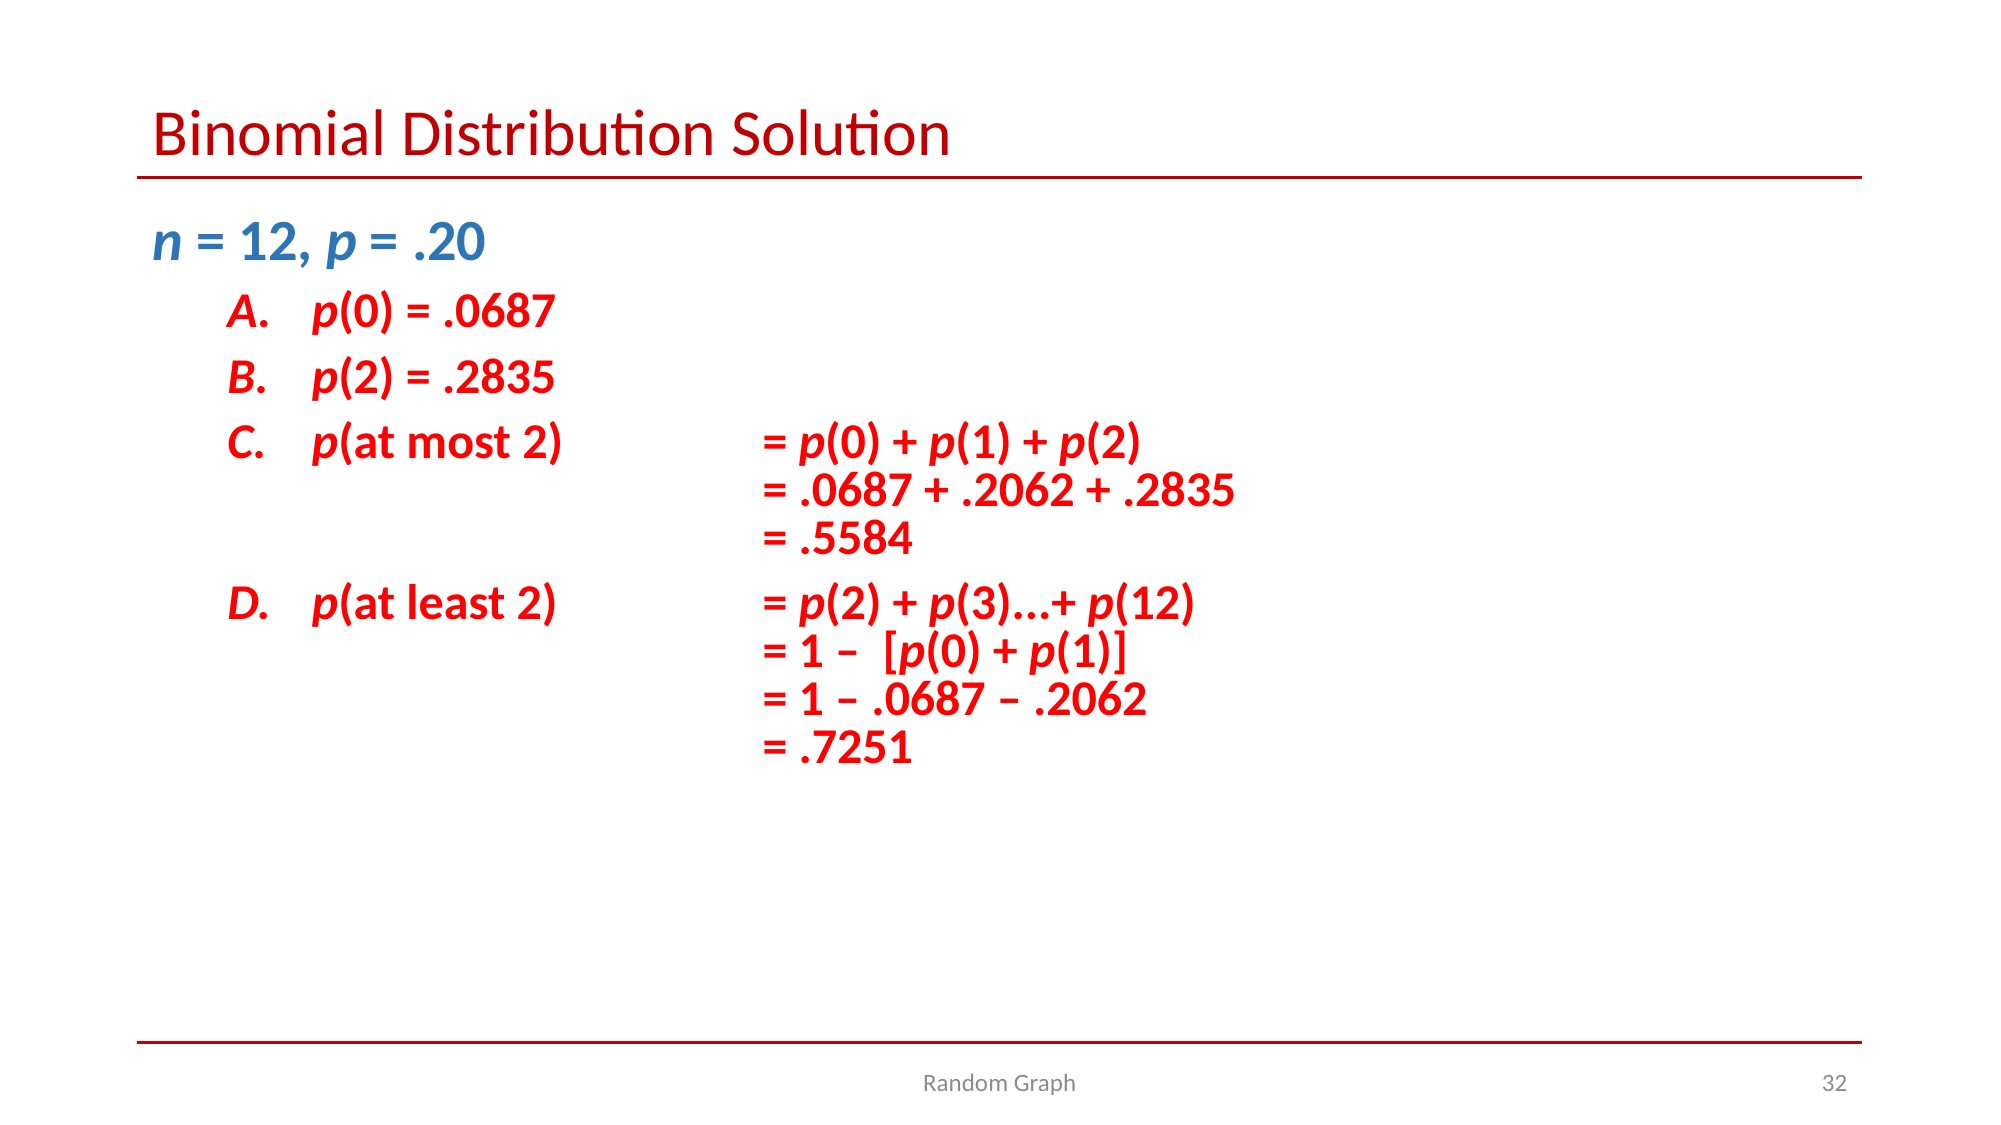

# Binomial Distribution Solution
n = 12, p = .20
p(0) = .0687
p(2) = .2835
p(at most 2)	= p(0) + p(1) + p(2)
	= .0687 + .2062 + .2835
	= .5584
p(at least 2)	= p(2) + p(3)...+ p(12)
	= 1 –  [p(0) + p(1)]
	= 1 – .0687 – .2062
	= .7251

Random Graph
32